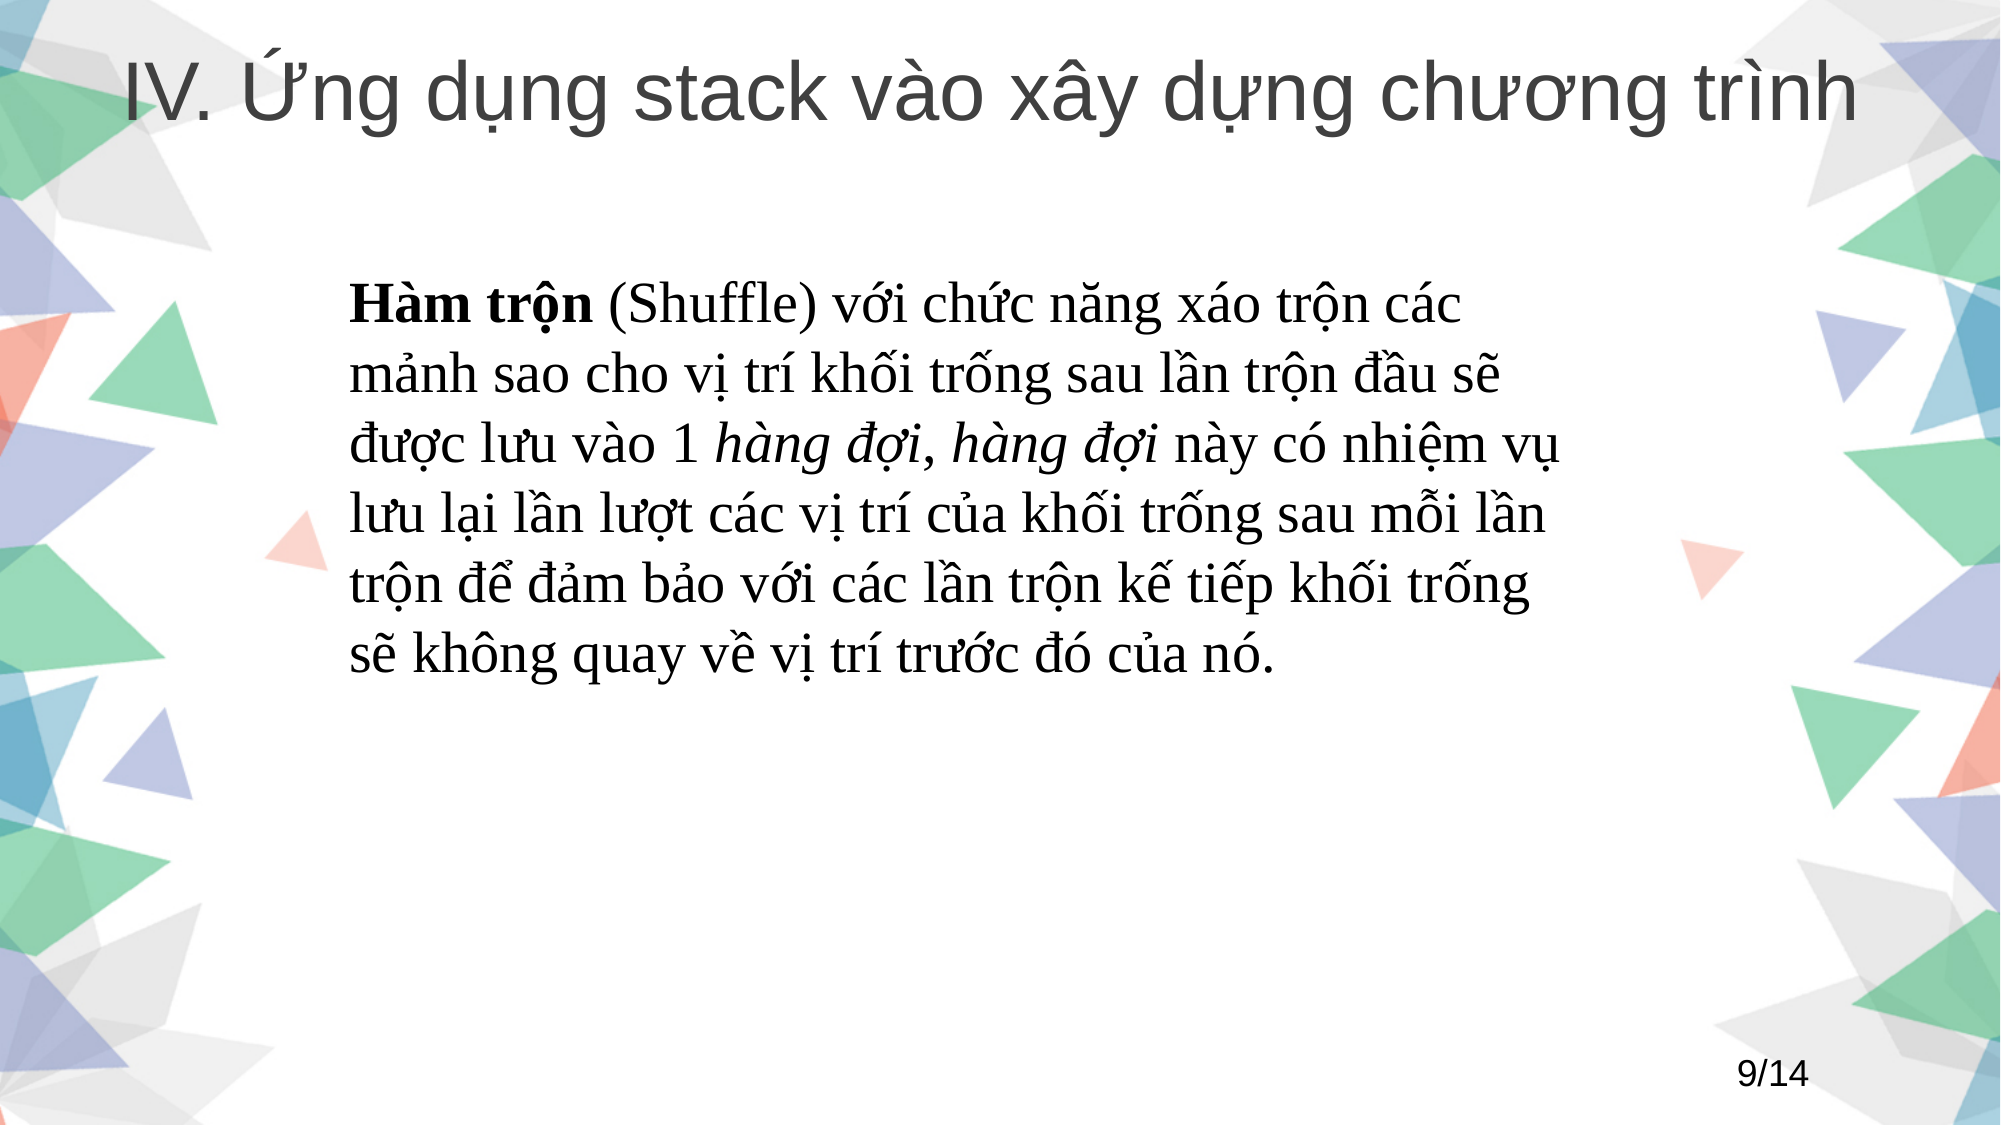

IV. Ứng dụng stack vào xây dựng chương trình
Hàm trộn (Shuffle) với chức năng xáo trộn các mảnh sao cho vị trí khối trống sau lần trộn đầu sẽ được lưu vào 1 hàng đợi, hàng đợi này có nhiệm vụ lưu lại lần lượt các vị trí của khối trống sau mỗi lần trộn để đảm bảo với các lần trộn kế tiếp khối trống sẽ không quay về vị trí trước đó của nó.

9/14